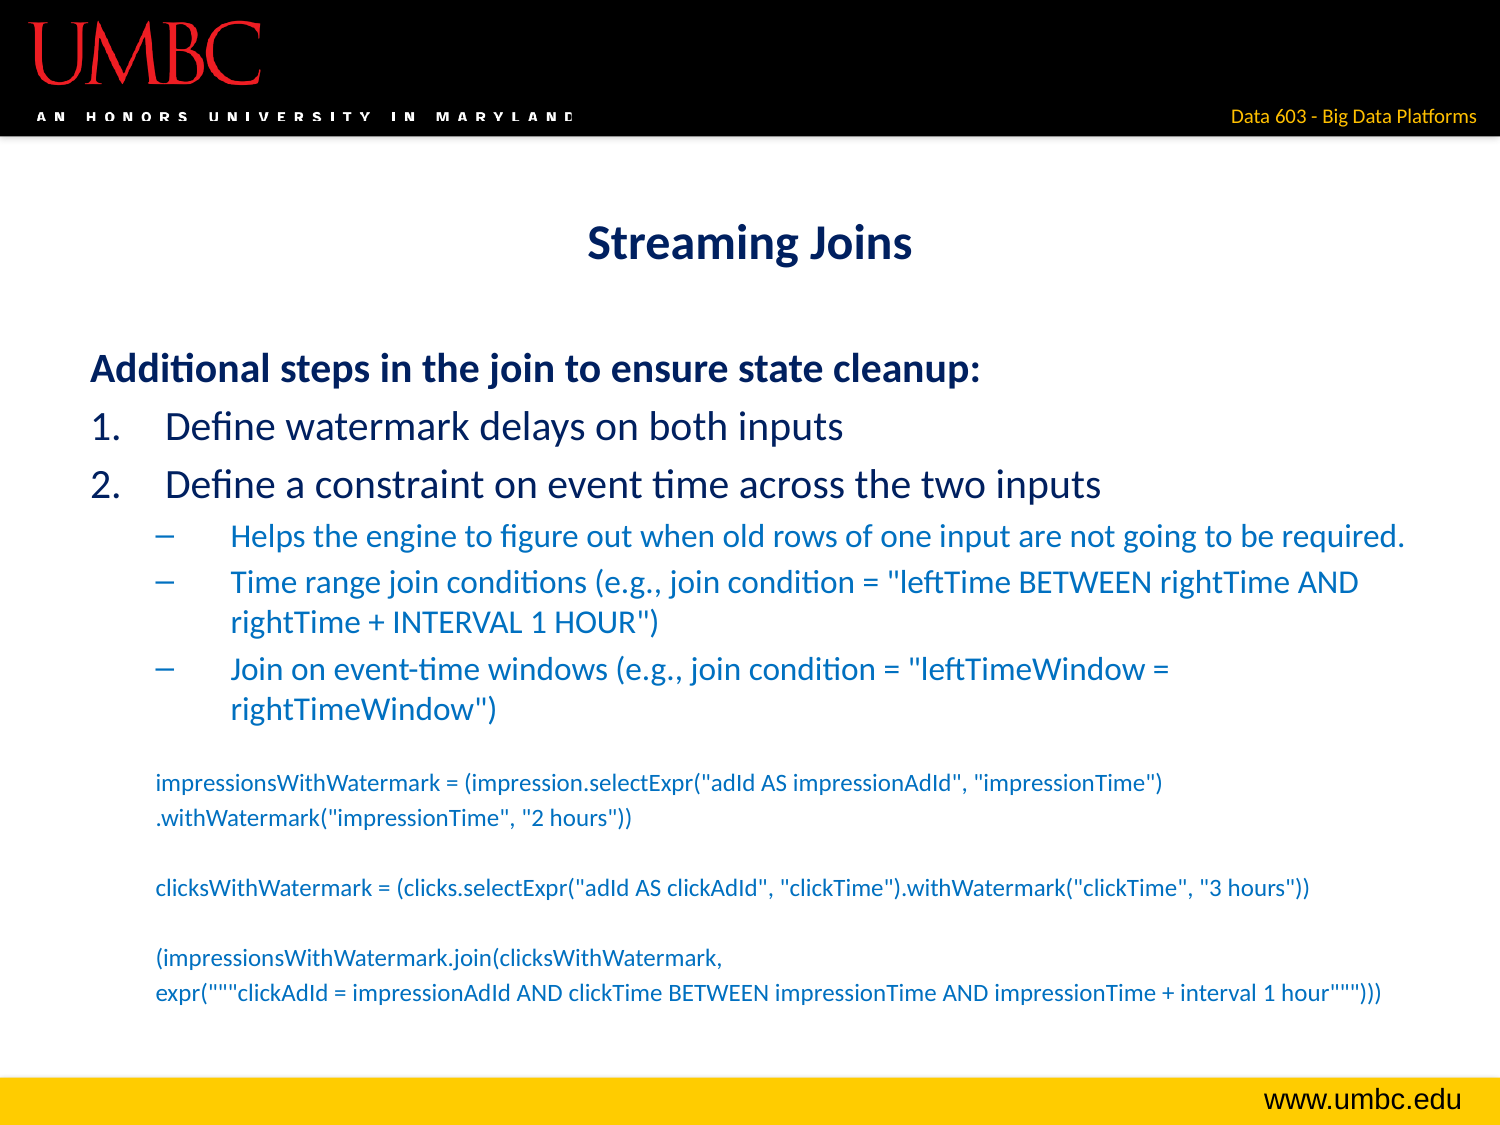

# Streaming Joins
Additional steps in the join to ensure state cleanup:
Define watermark delays on both inputs
Define a constraint on event time across the two inputs
Helps the engine to figure out when old rows of one input are not going to be required.
Time range join conditions (e.g., join condition = "leftTime BETWEEN rightTime AND rightTime + INTERVAL 1 HOUR")
Join on event-time windows (e.g., join condition = "leftTimeWindow = rightTimeWindow")

impressionsWithWatermark = (impression.selectExpr("adId AS impressionAdId", "impressionTime")
.withWatermark("impressionTime", "2 hours"))

clicksWithWatermark = (clicks.selectExpr("adId AS clickAdId", "clickTime").withWatermark("clickTime", "3 hours"))

(impressionsWithWatermark.join(clicksWithWatermark,
expr("""clickAdId = impressionAdId AND clickTime BETWEEN impressionTime AND impressionTime + interval 1 hour""")))